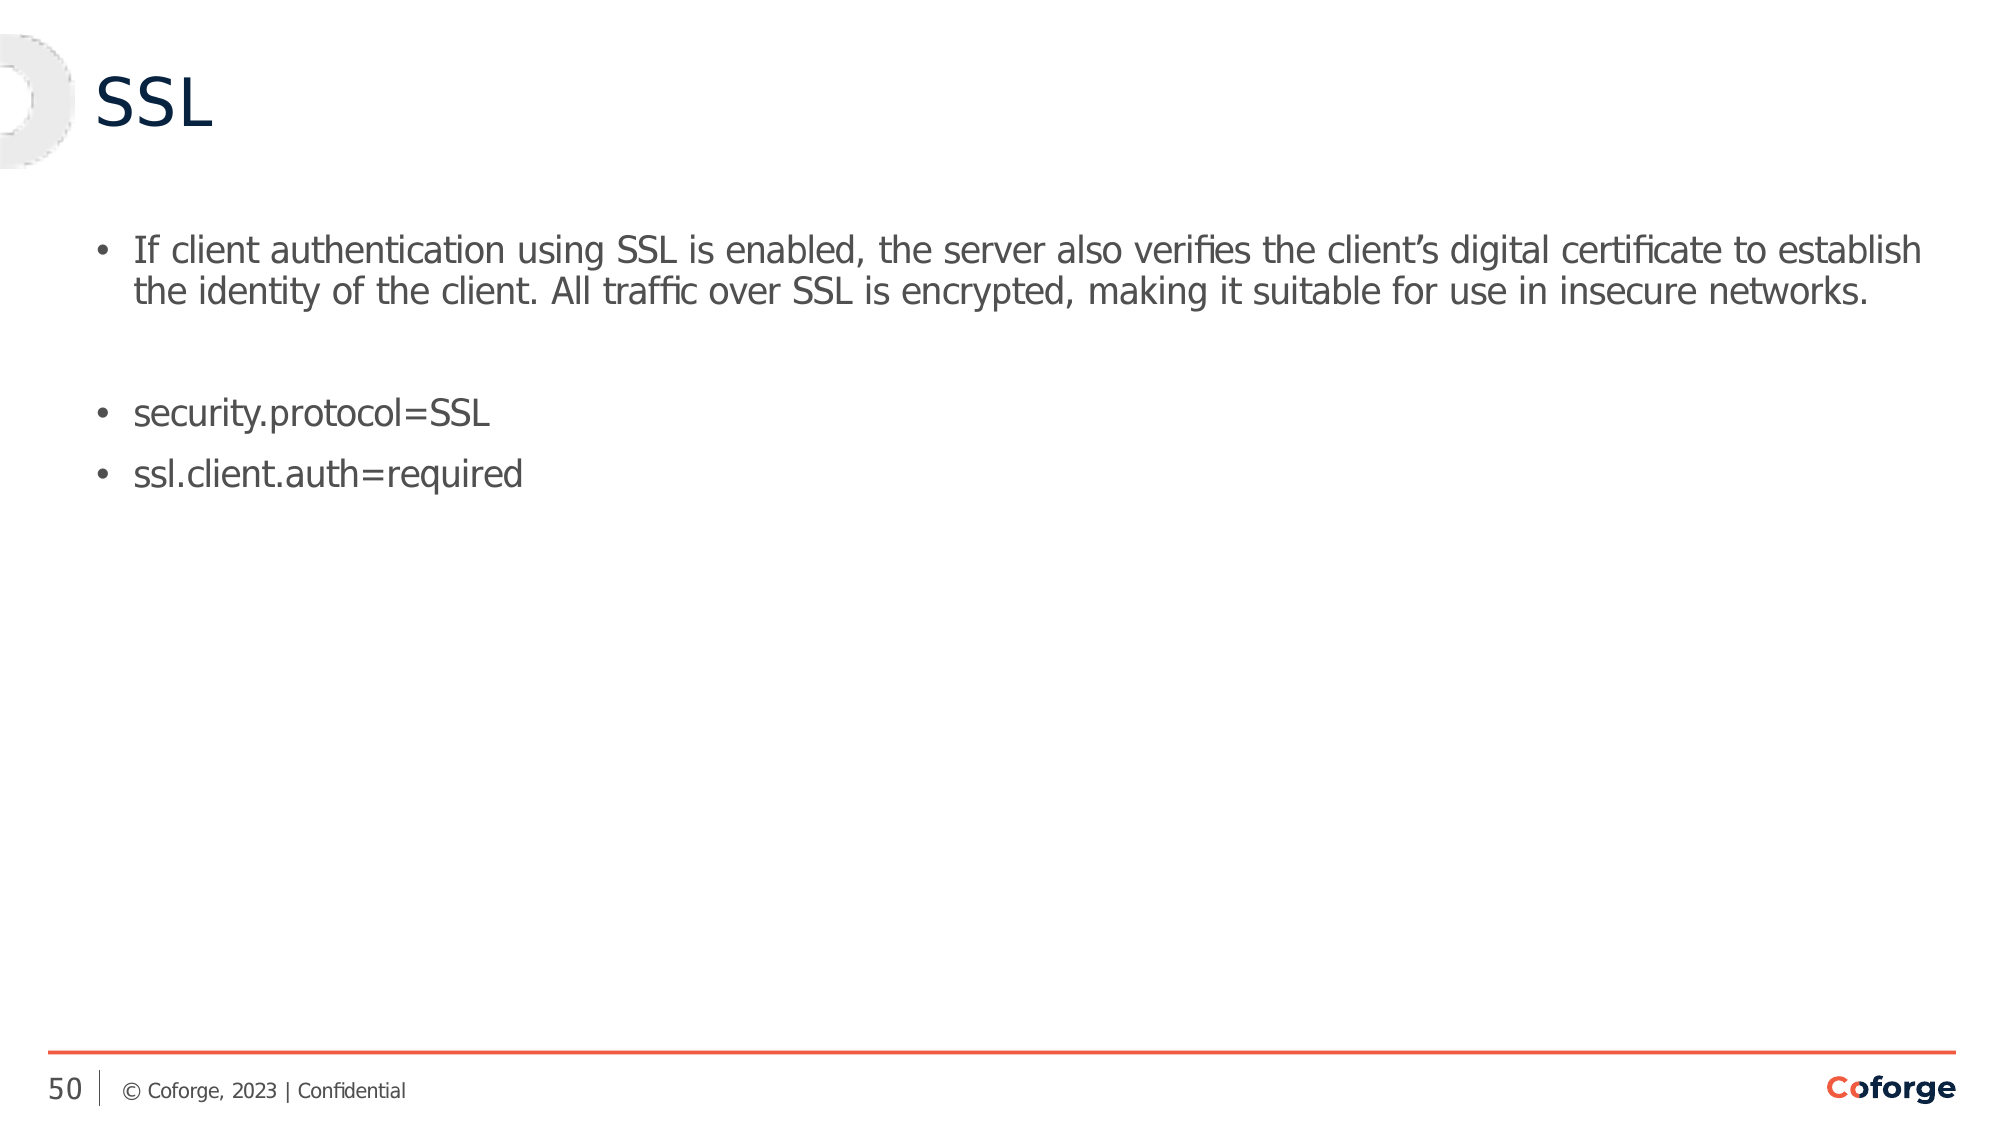

# SSL
If client authentication using SSL is enabled, the server also verifies the client’s digital certificate to establish the identity of the client. All traffic over SSL is encrypted, making it suitable for use in insecure networks.

security.protocol=SSL
ssl.client.auth=required